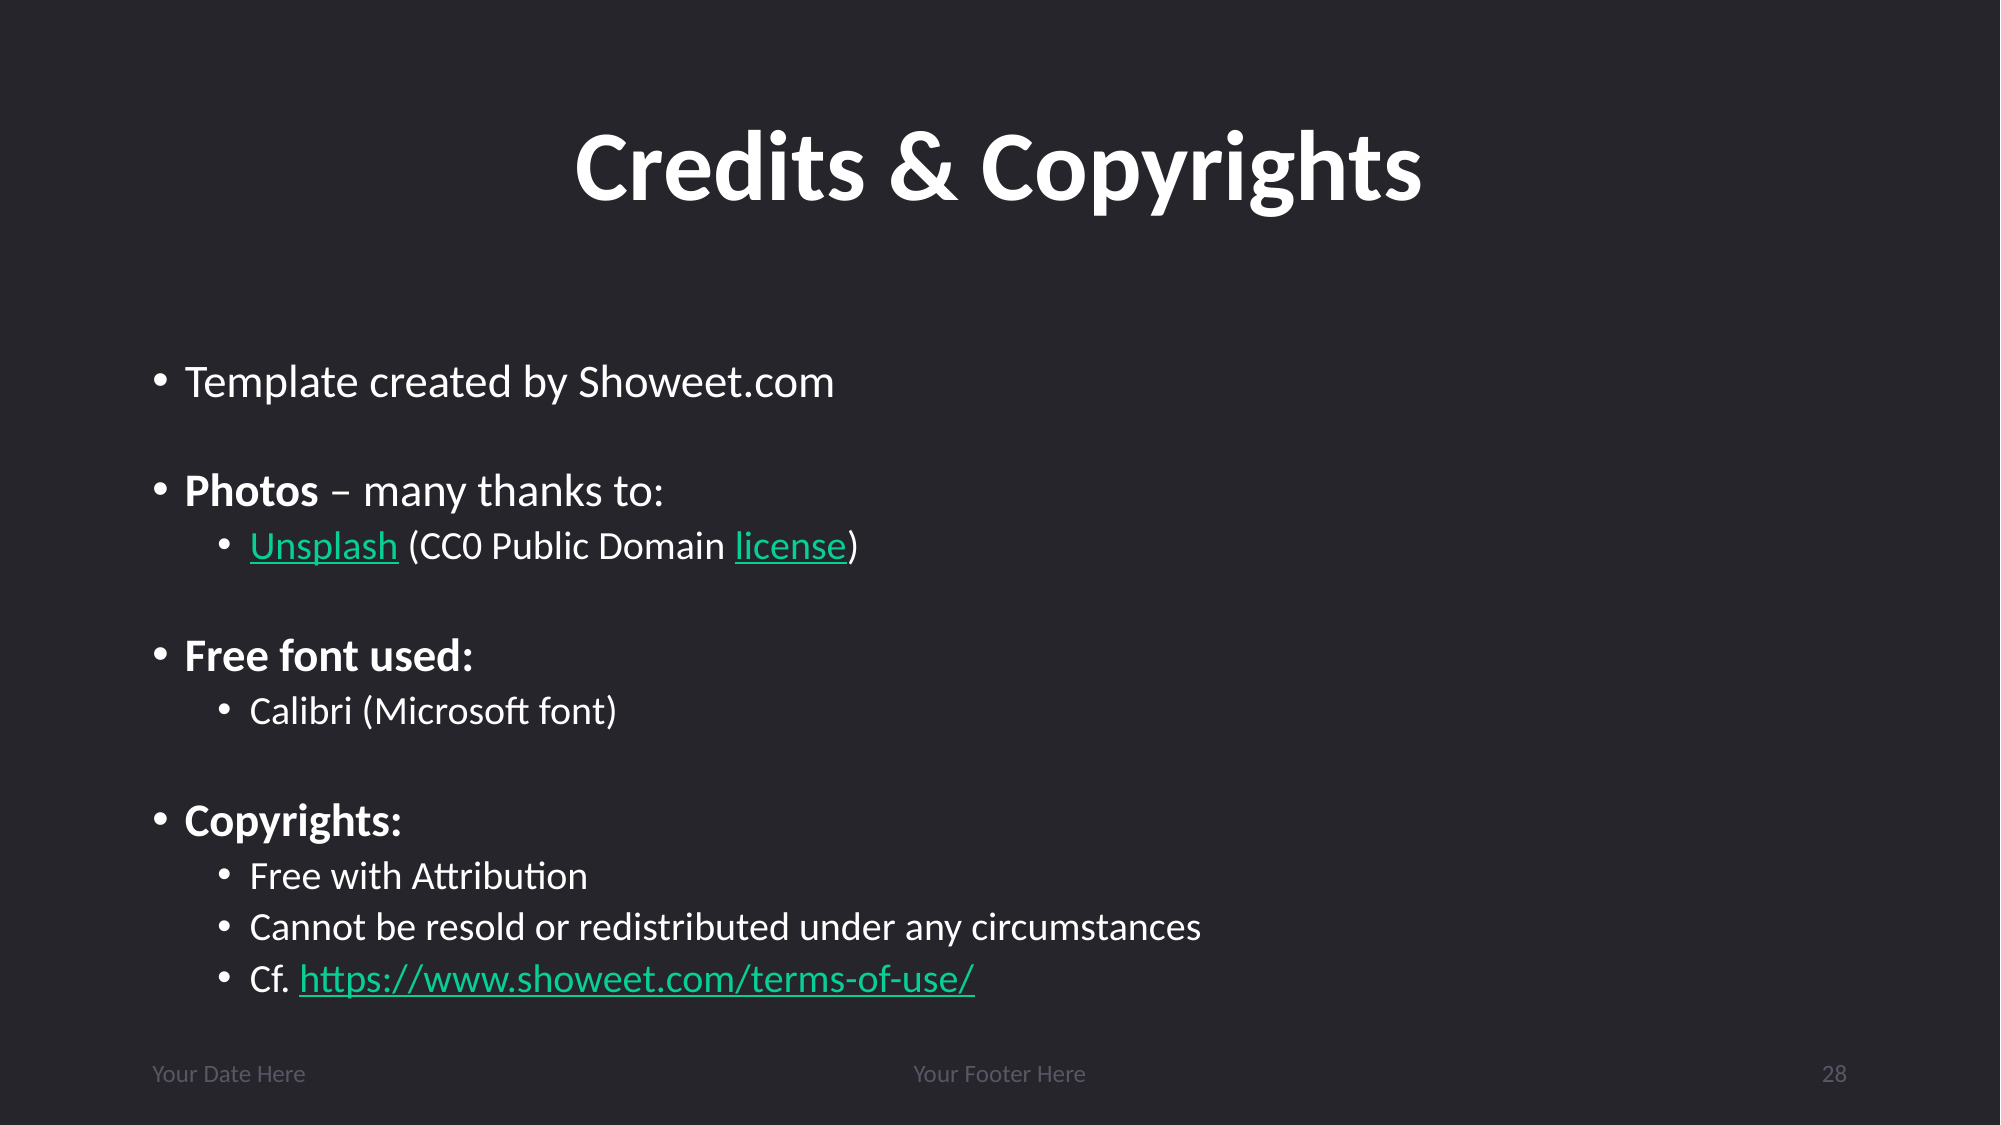

# Credits & Copyrights
Template created by Showeet.com

Photos – many thanks to:
Unsplash (CC0 Public Domain license)

Free font used:
Calibri (Microsoft font)

Copyrights:
Free with Attribution
Cannot be resold or redistributed under any circumstances
Cf. https://www.showeet.com/terms-of-use/
Your Date Here
Your Footer Here
28